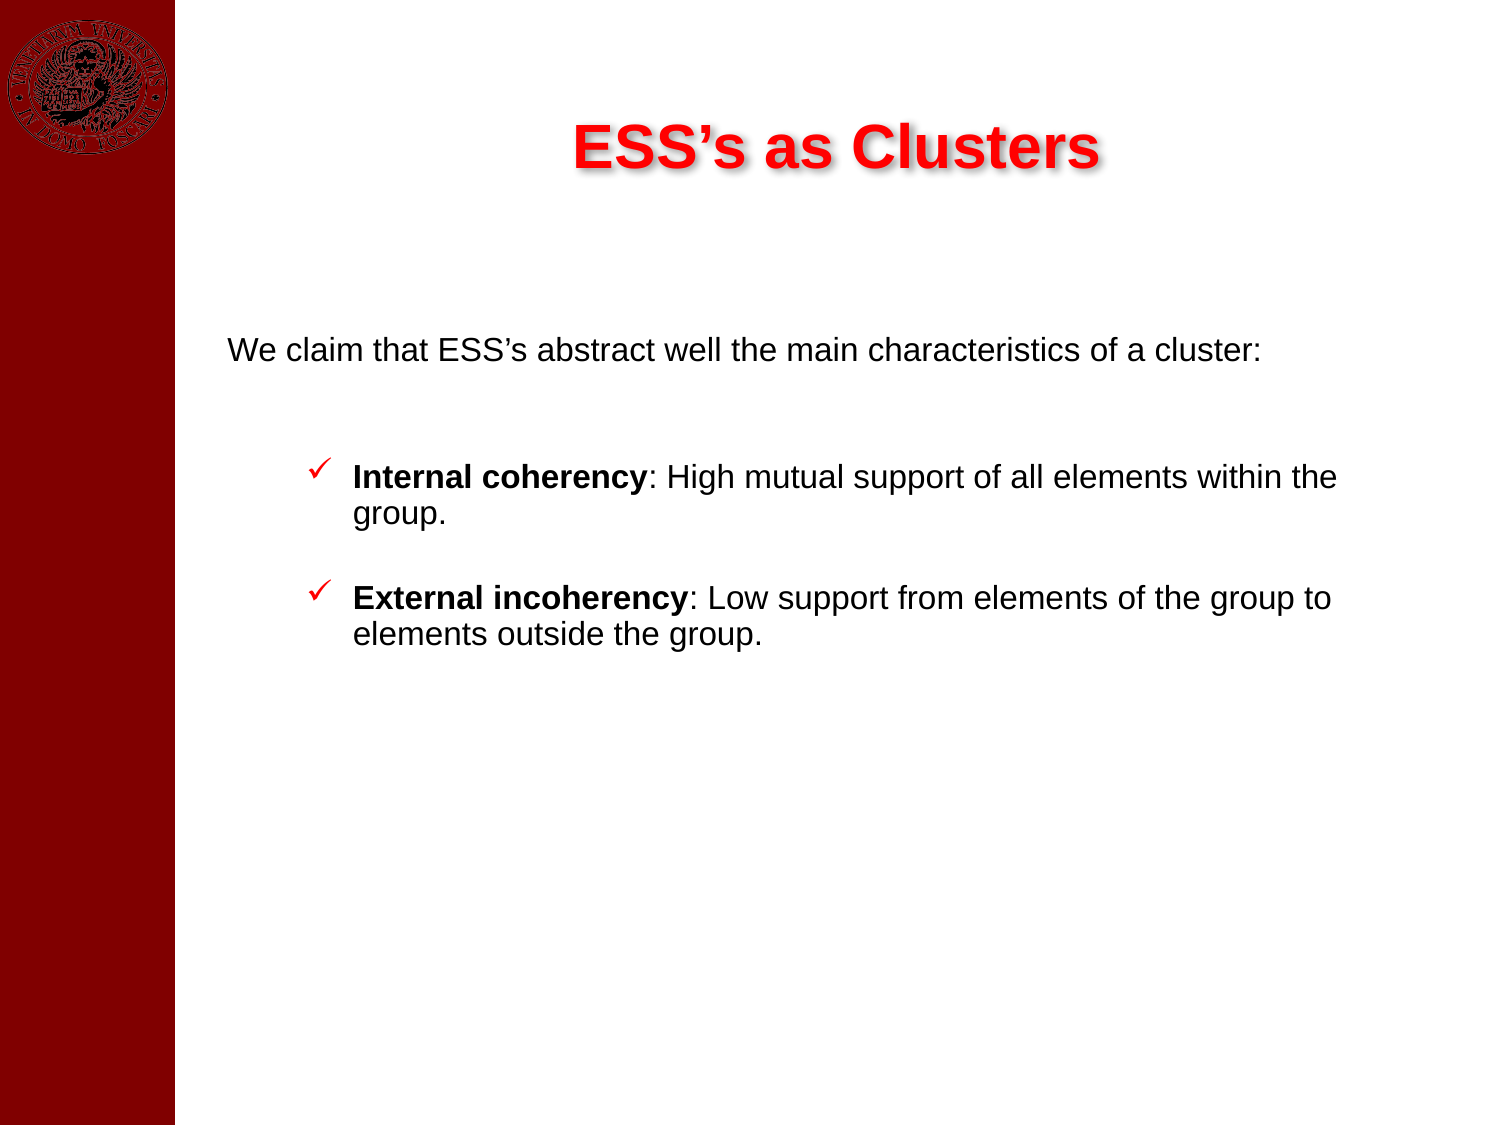

ESS’s as Clusters
We claim that ESS’s abstract well the main characteristics of a cluster:

Internal coherency: High mutual support of all elements within the group.

External incoherency: Low support from elements of the group to elements outside the group.